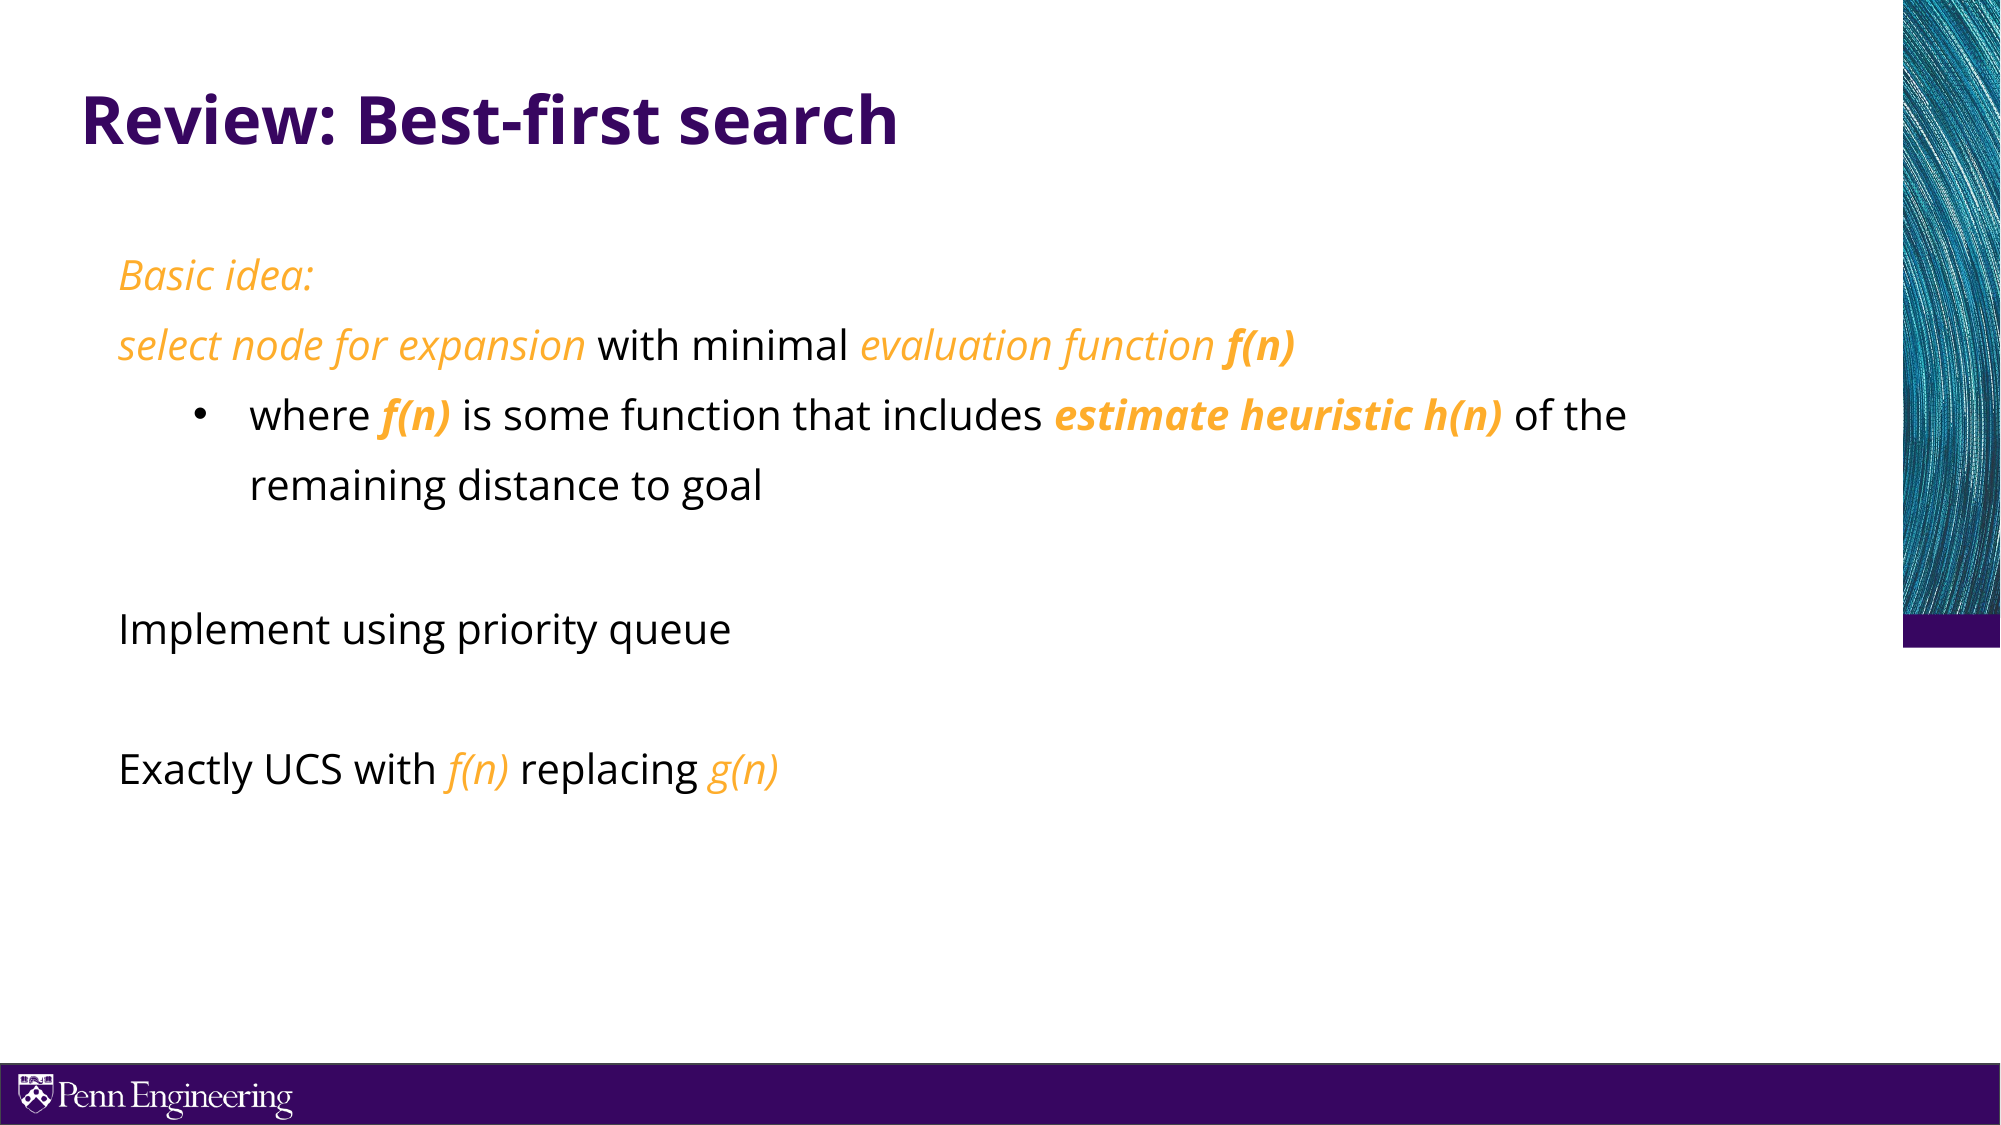

# Review: Best-first search
Basic idea:
select node for expansion with minimal evaluation function f(n)
where f(n) is some function that includes estimate heuristic h(n) of the remaining distance to goal

Implement using priority queue

Exactly UCS with f(n) replacing g(n)